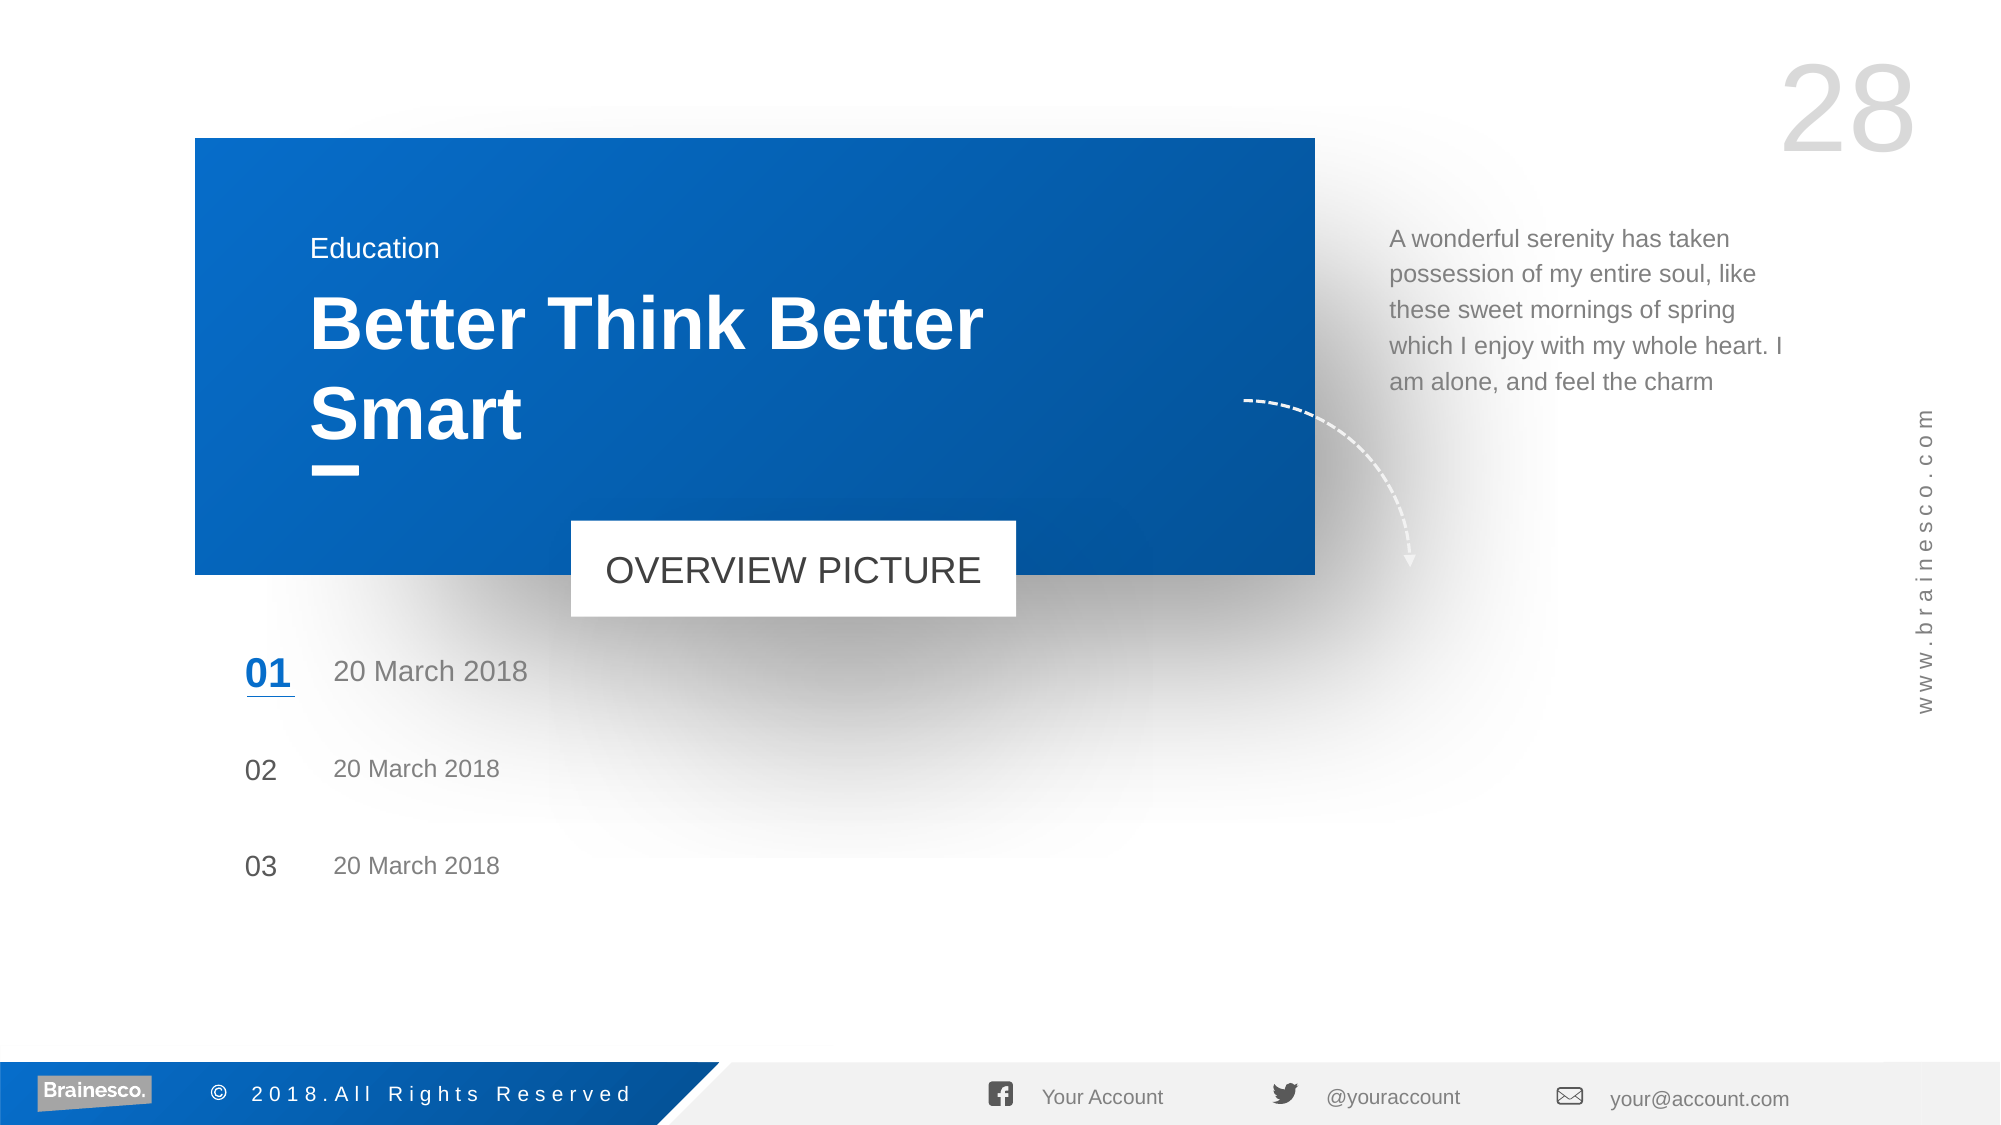

A wonderful serenity has taken possession of my entire soul, like these sweet mornings of spring which I enjoy with my whole heart. I am alone, and feel the charm
Education
Better Think Better Smart

OVERVIEW PICTURE
01
20 March 2018
02
20 March 2018
03
20 March 2018